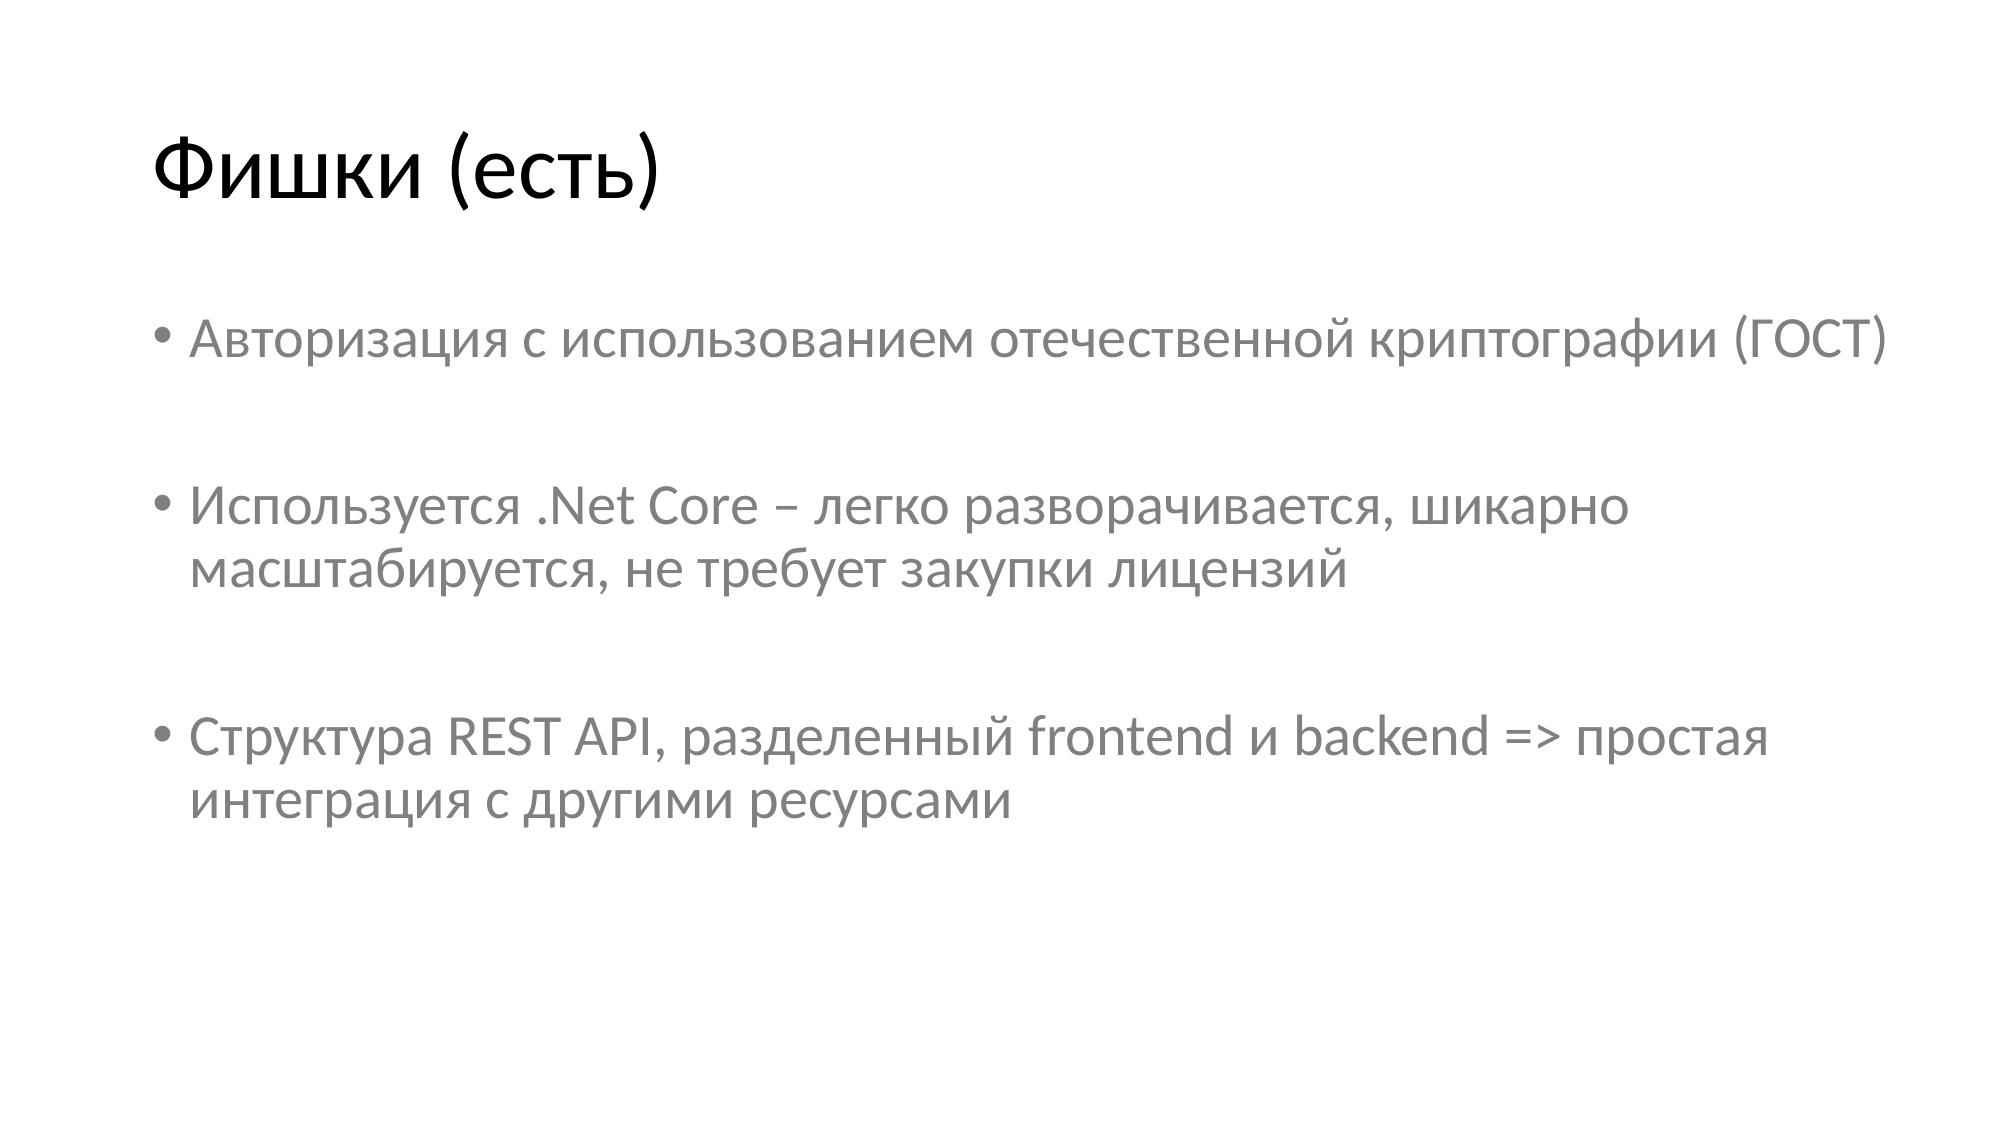

# Фишки (есть)
Авторизация с использованием отечественной криптографии (ГОСТ)

Используется .Net Core – легко разворачивается, шикарно масштабируется, не требует закупки лицензий

Структура REST API, разделенный frontend и backend => простая интеграция с другими ресурсами